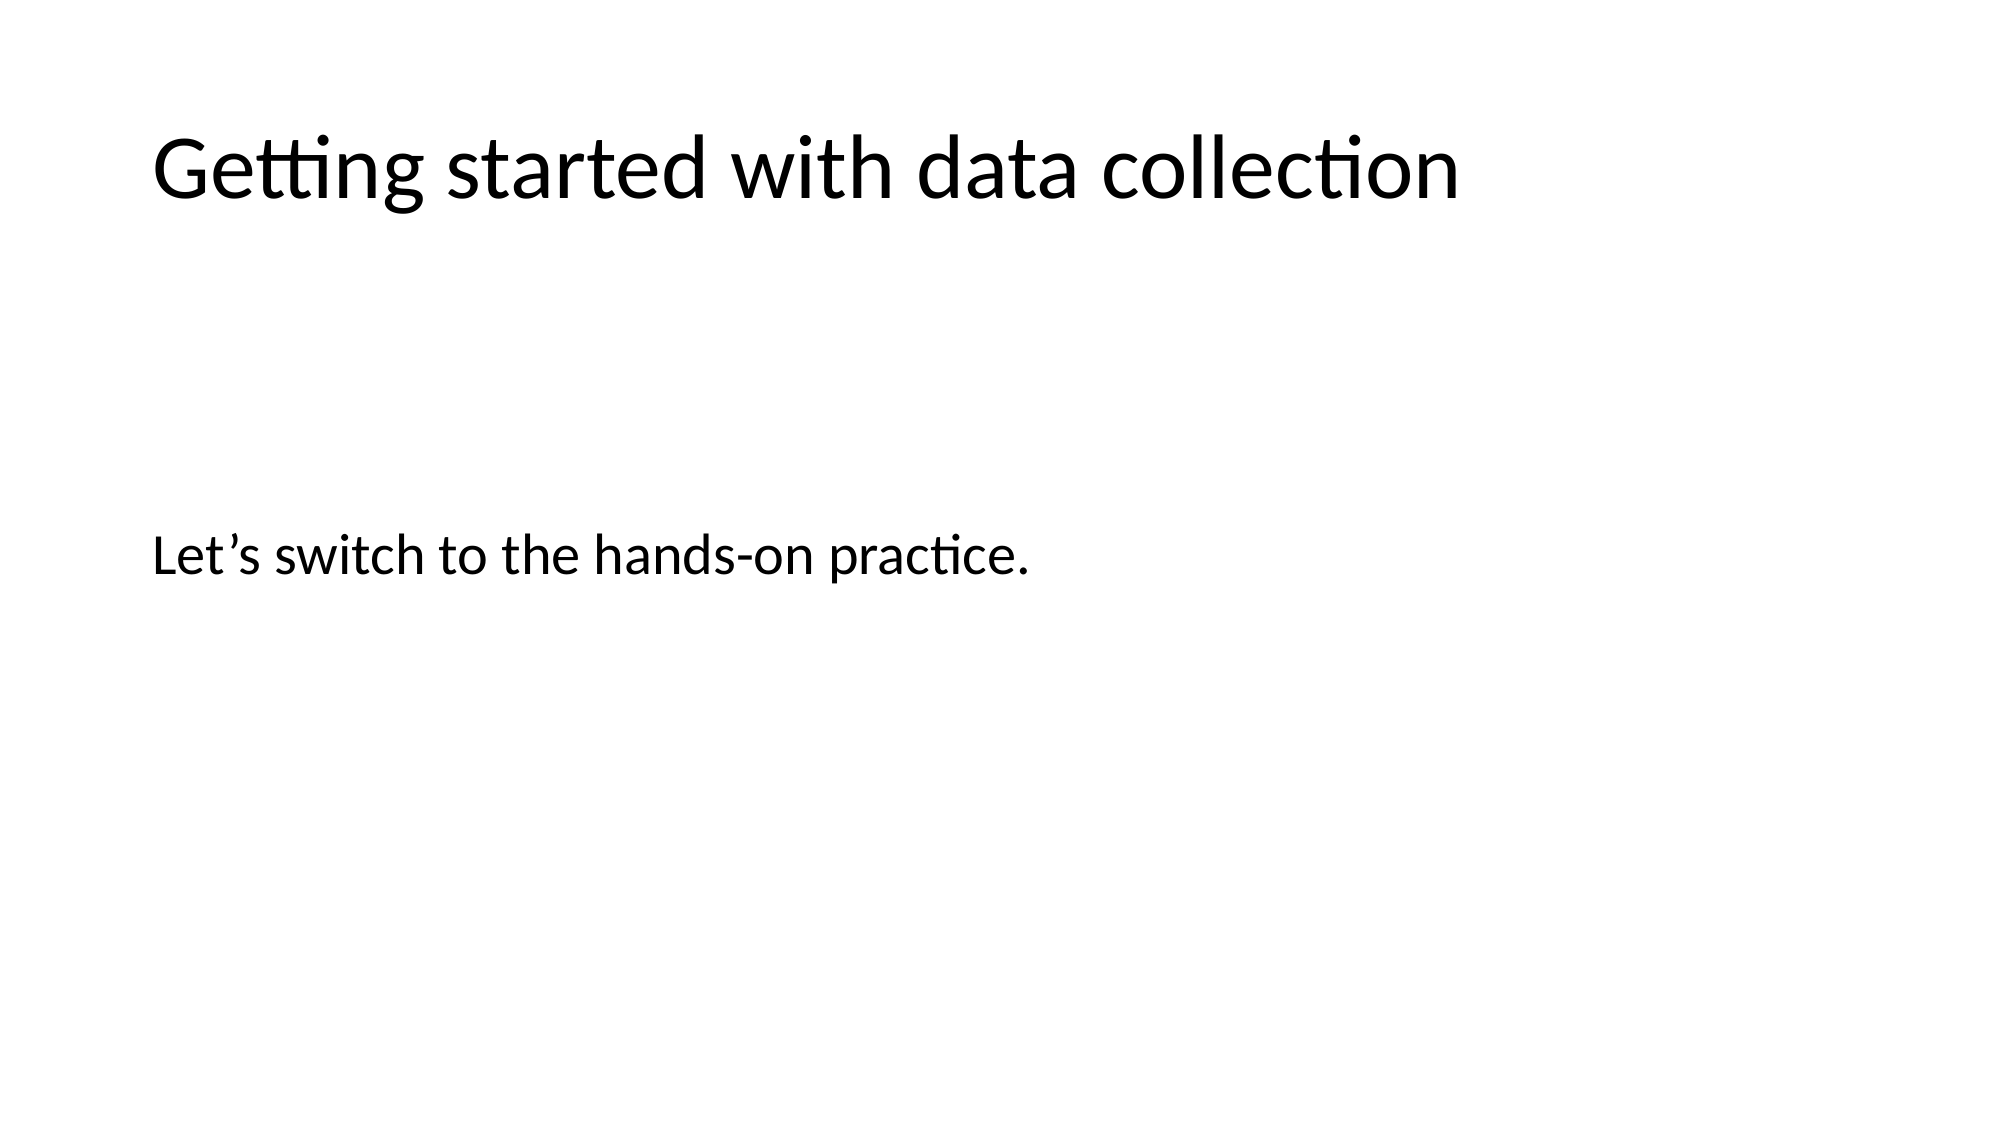

# Getting started with data collection
Let’s switch to the hands-on practice.